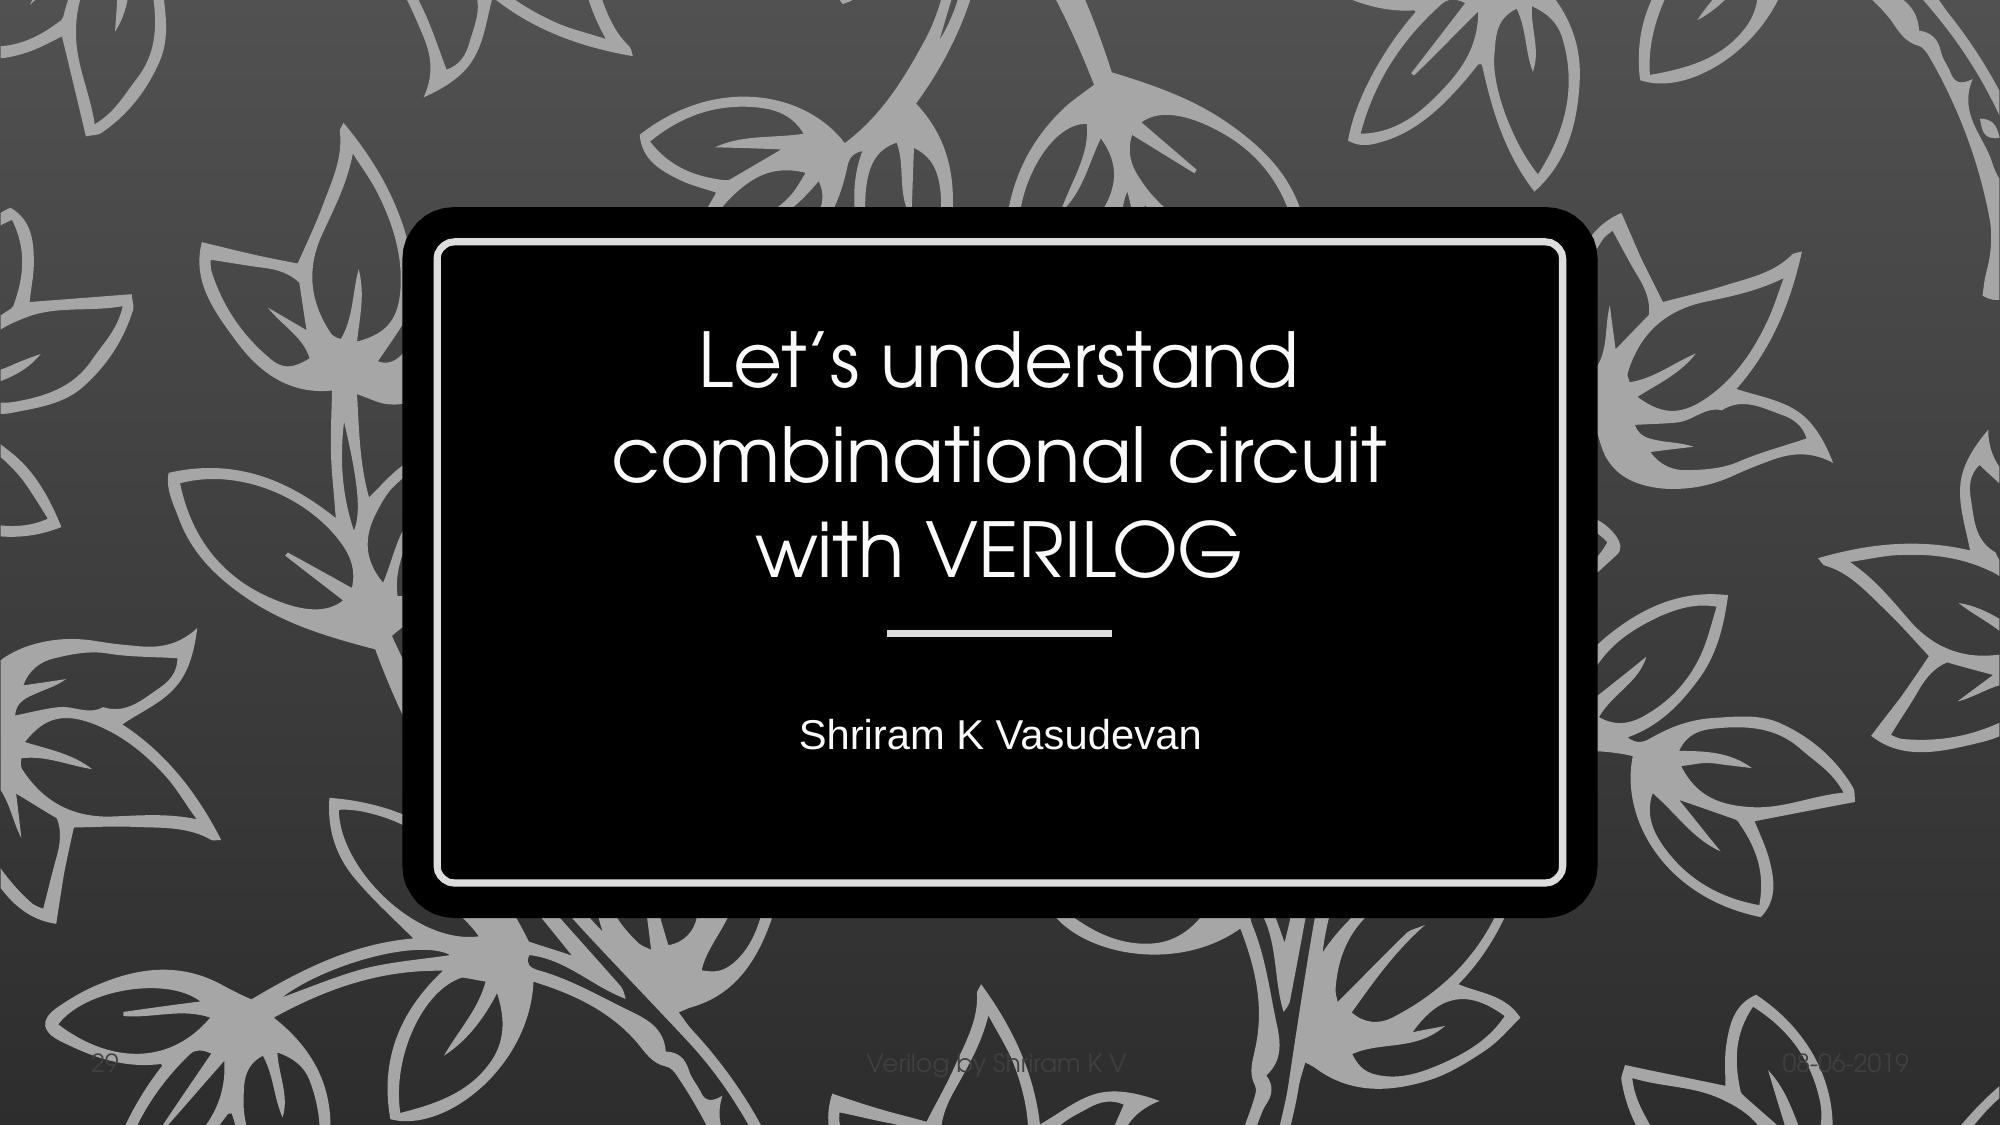

# Let’s understand combinational circuit with VERILOG
Shriram K Vasudevan
29
Verilog by Shriram K V
08-06-2019